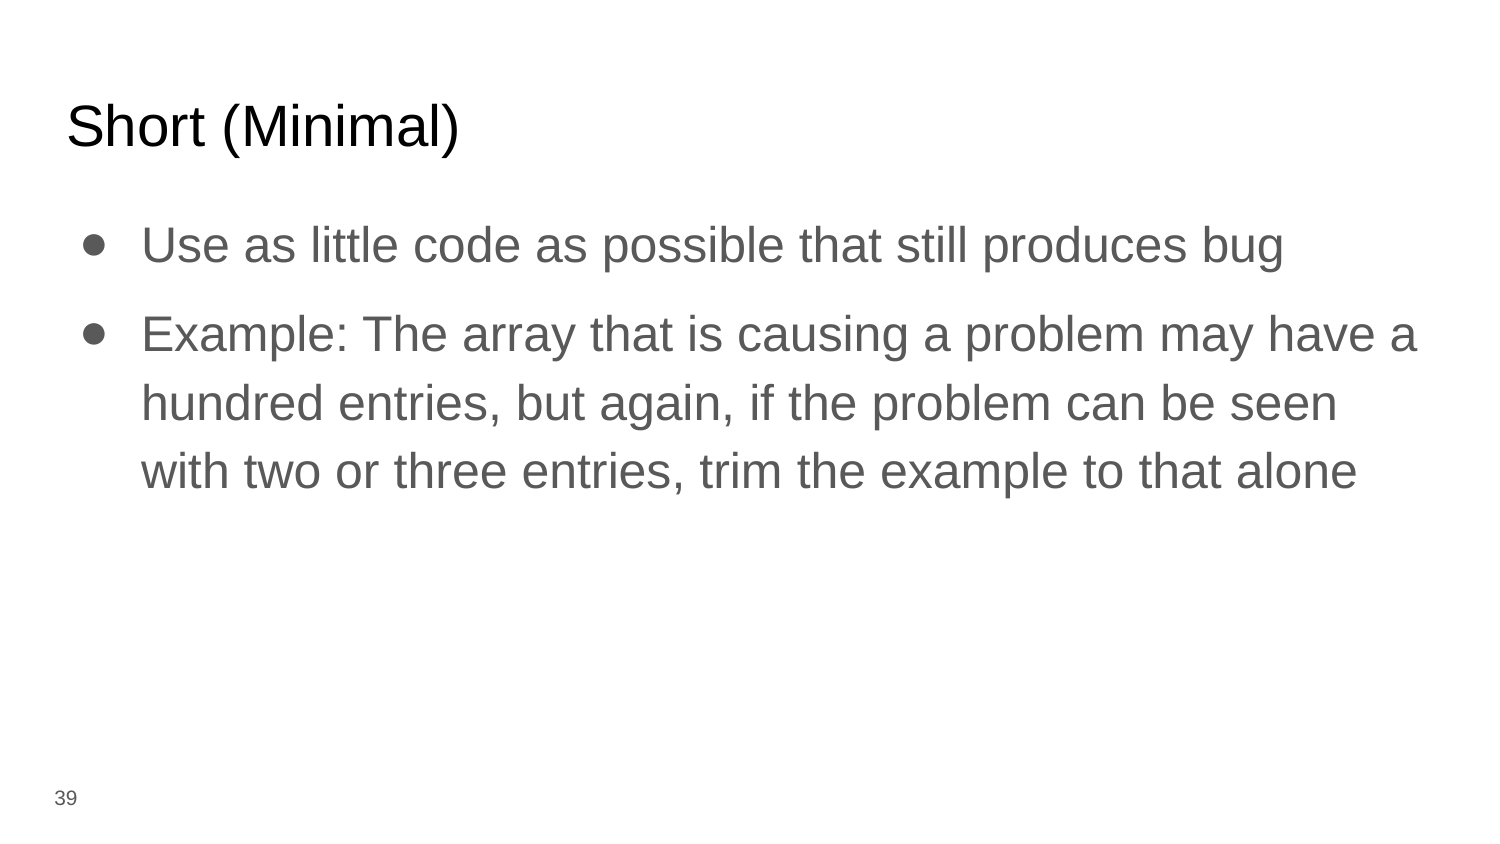

# Short (Minimal)

Use as little code as possible that still produces bug
Example: The array that is causing a problem may have a hundred entries, but again, if the problem can be seen with two or three entries, trim the example to that alone
39